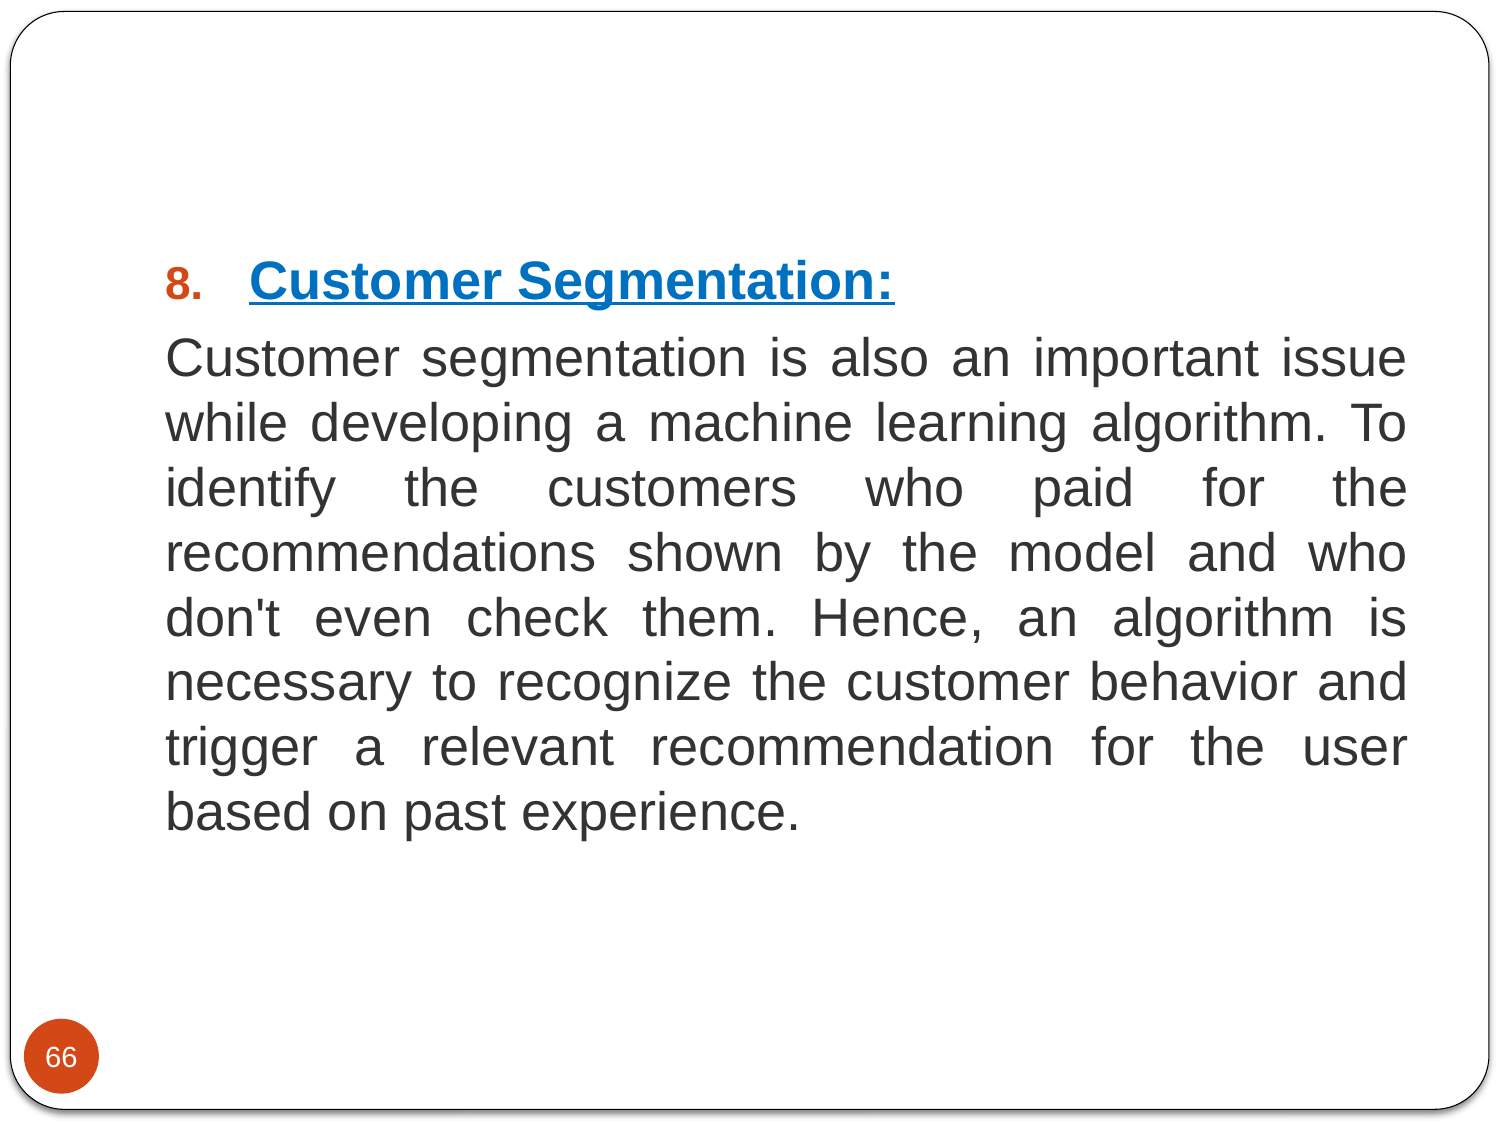

Customer Segmentation:
Customer segmentation is also an important issue while developing a machine learning algorithm. To identify the customers who paid for the recommendations shown by the model and who don't even check them. Hence, an algorithm is necessary to recognize the customer behavior and trigger a relevant recommendation for the user based on past experience.

66